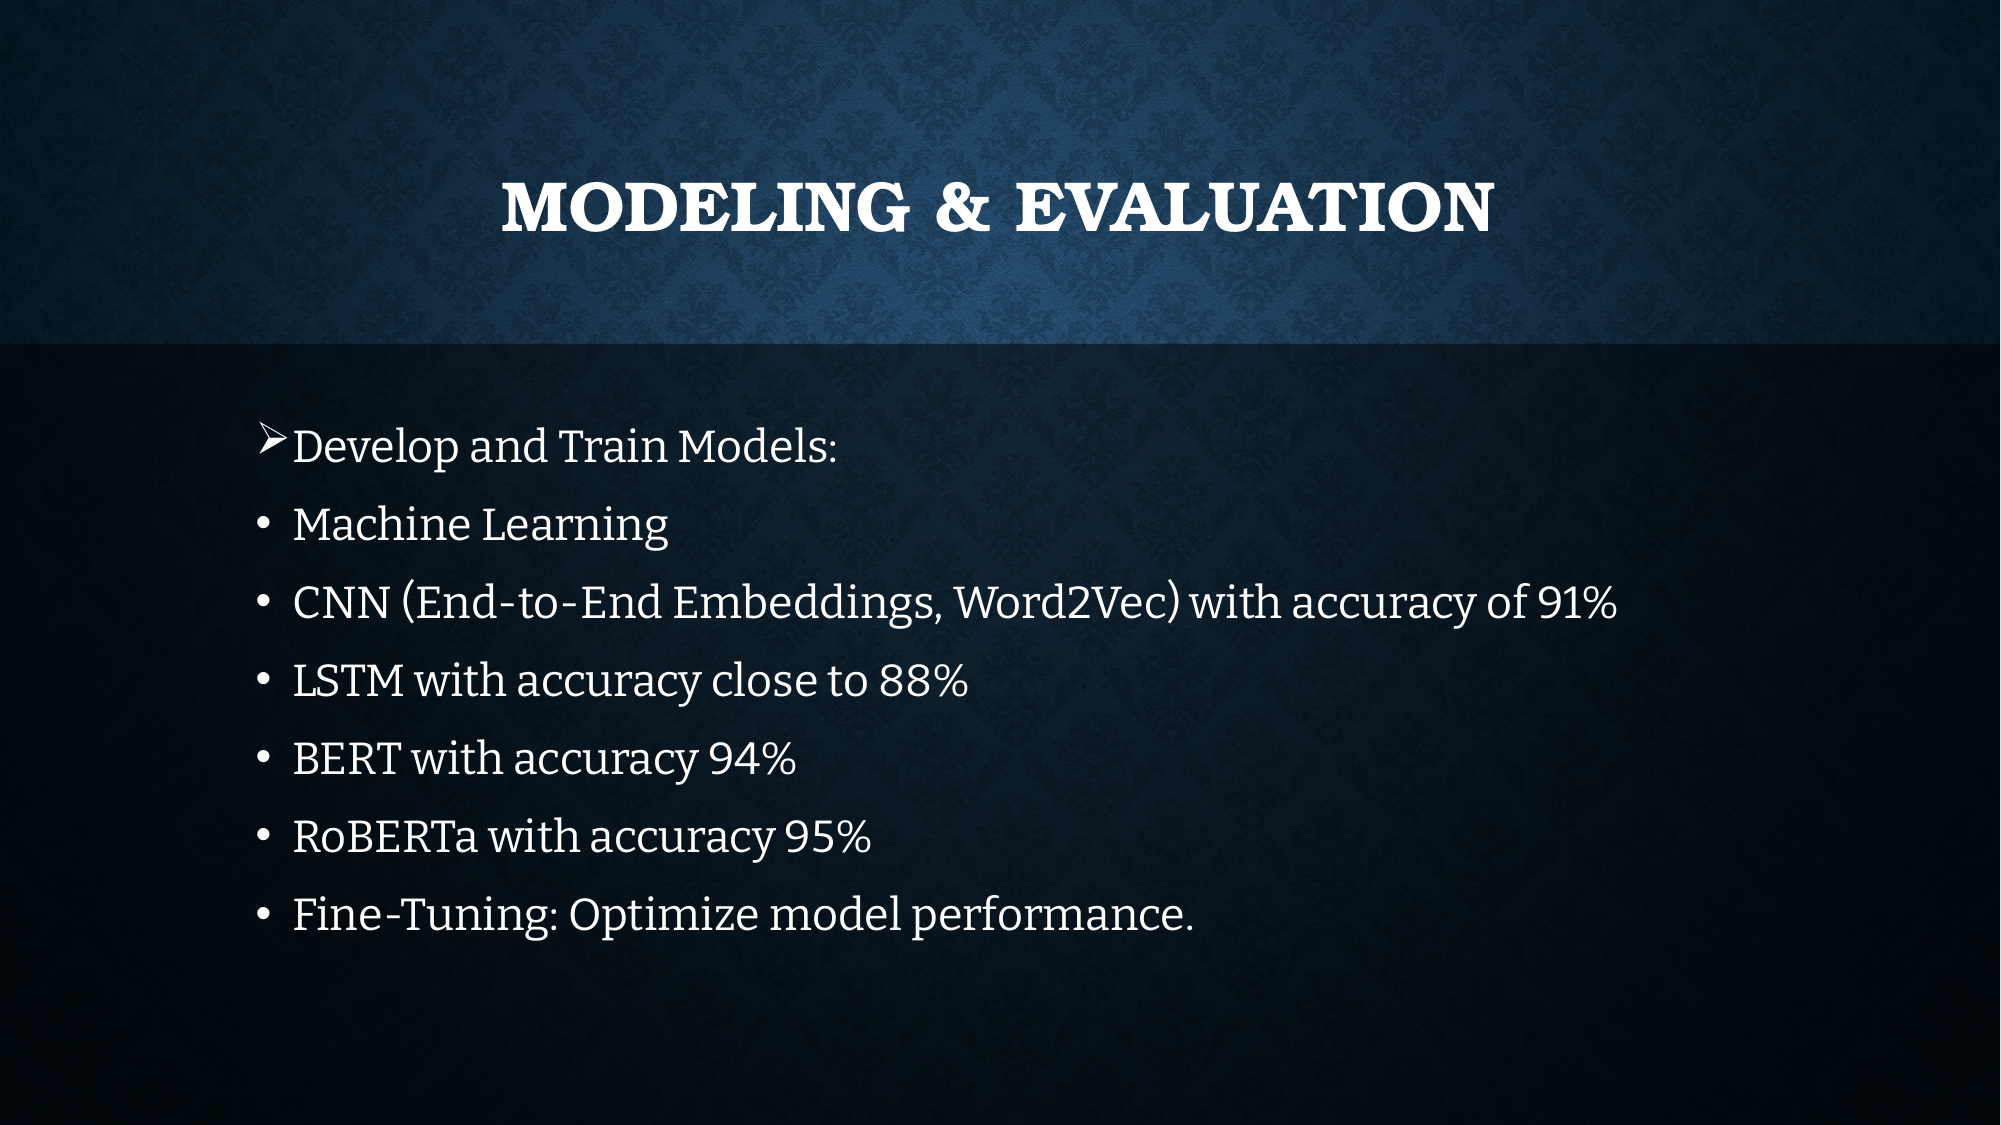

# Modeling & evaluation

Develop and Train Models:
Machine Learning
CNN (End-to-End Embeddings, Word2Vec) with accuracy of 91%
LSTM with accuracy close to 88%
BERT with accuracy 94%
RoBERTa with accuracy 95%
Fine-Tuning: Optimize model performance.